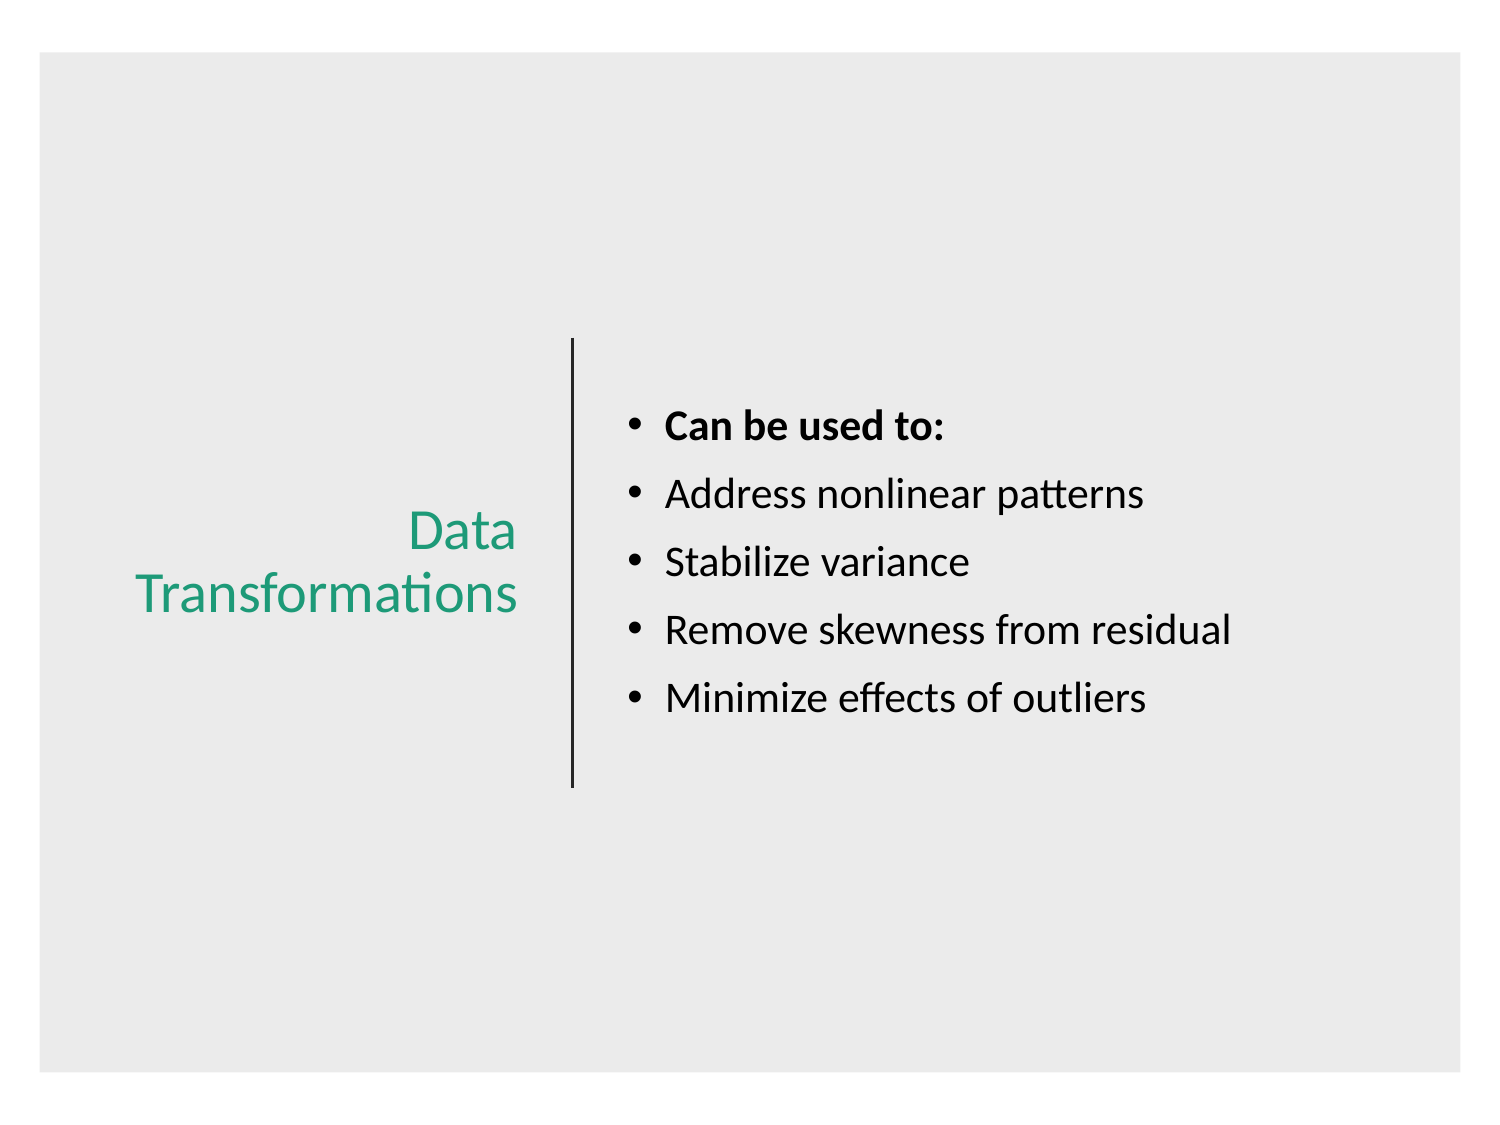

# Data Transformations
Can be used to:
Address nonlinear patterns
Stabilize variance
Remove skewness from residual
Minimize effects of outliers